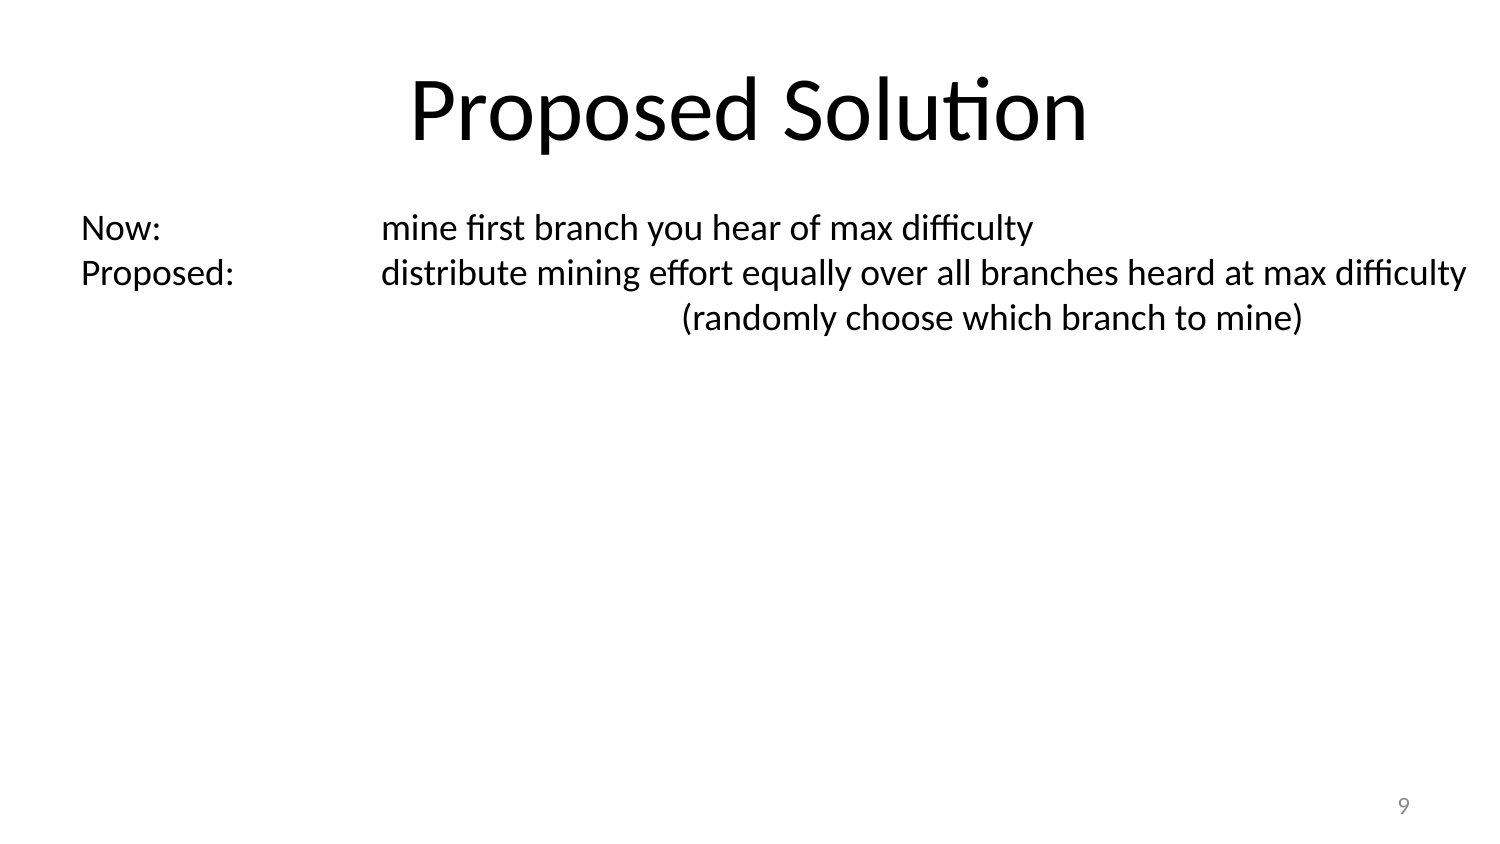

# Proposed Solution
Now: 		mine first branch you hear of max difficulty
Proposed:	distribute mining effort equally over all branches heard at max difficulty
				(randomly choose which branch to mine)
9